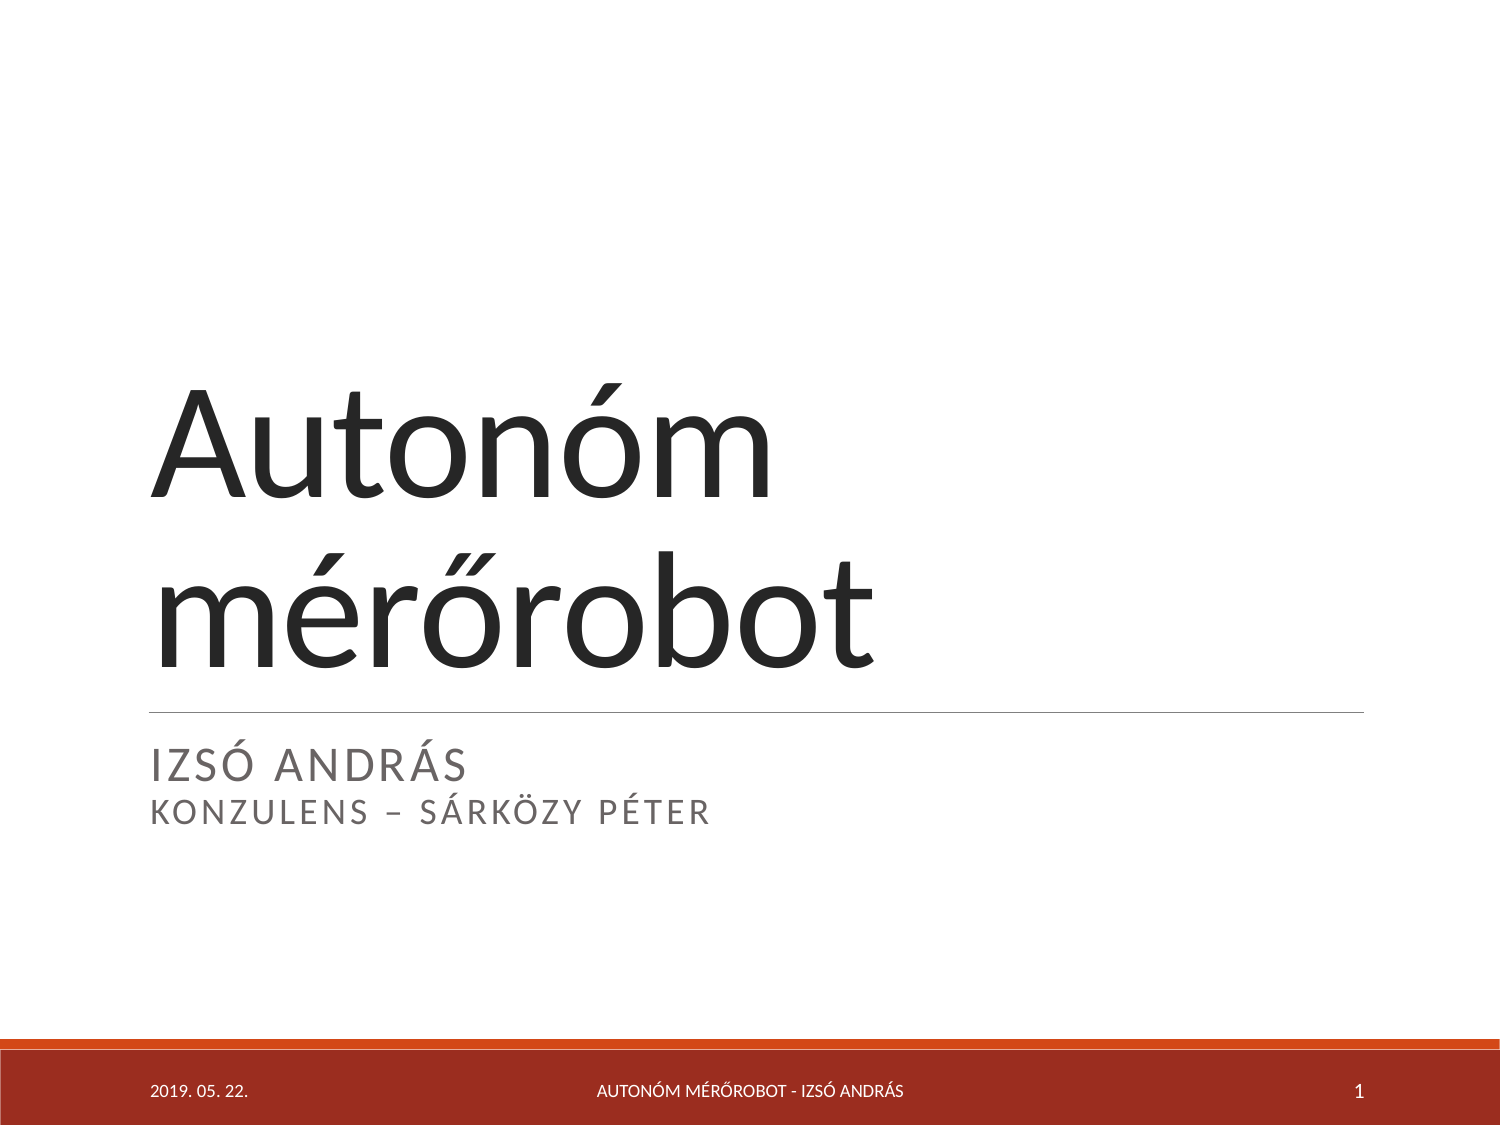

# Autonóm mérőrobot
Izsó András
Konzulens – Sárközy Péter
2019. 05. 22.
Autonóm mérőrobot - Izsó András
1